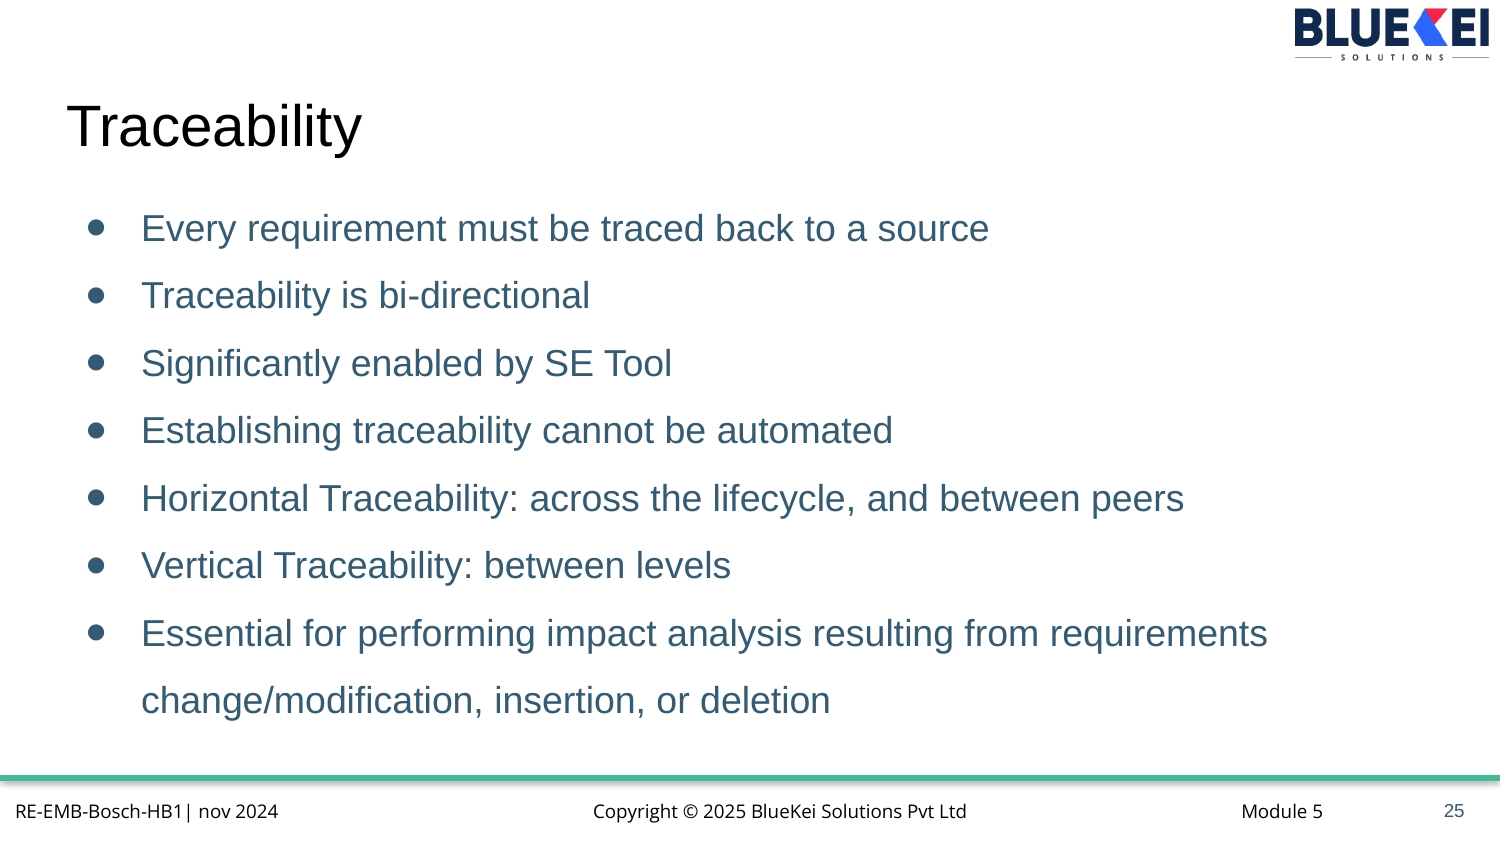

# Traceability
Every requirement must be traced back to a source
Traceability is bi-directional
Significantly enabled by SE Tool
Establishing traceability cannot be automated
Horizontal Traceability: across the lifecycle, and between peers
Vertical Traceability: between levels
Essential for performing impact analysis resulting from requirements change/modification, insertion, or deletion

25